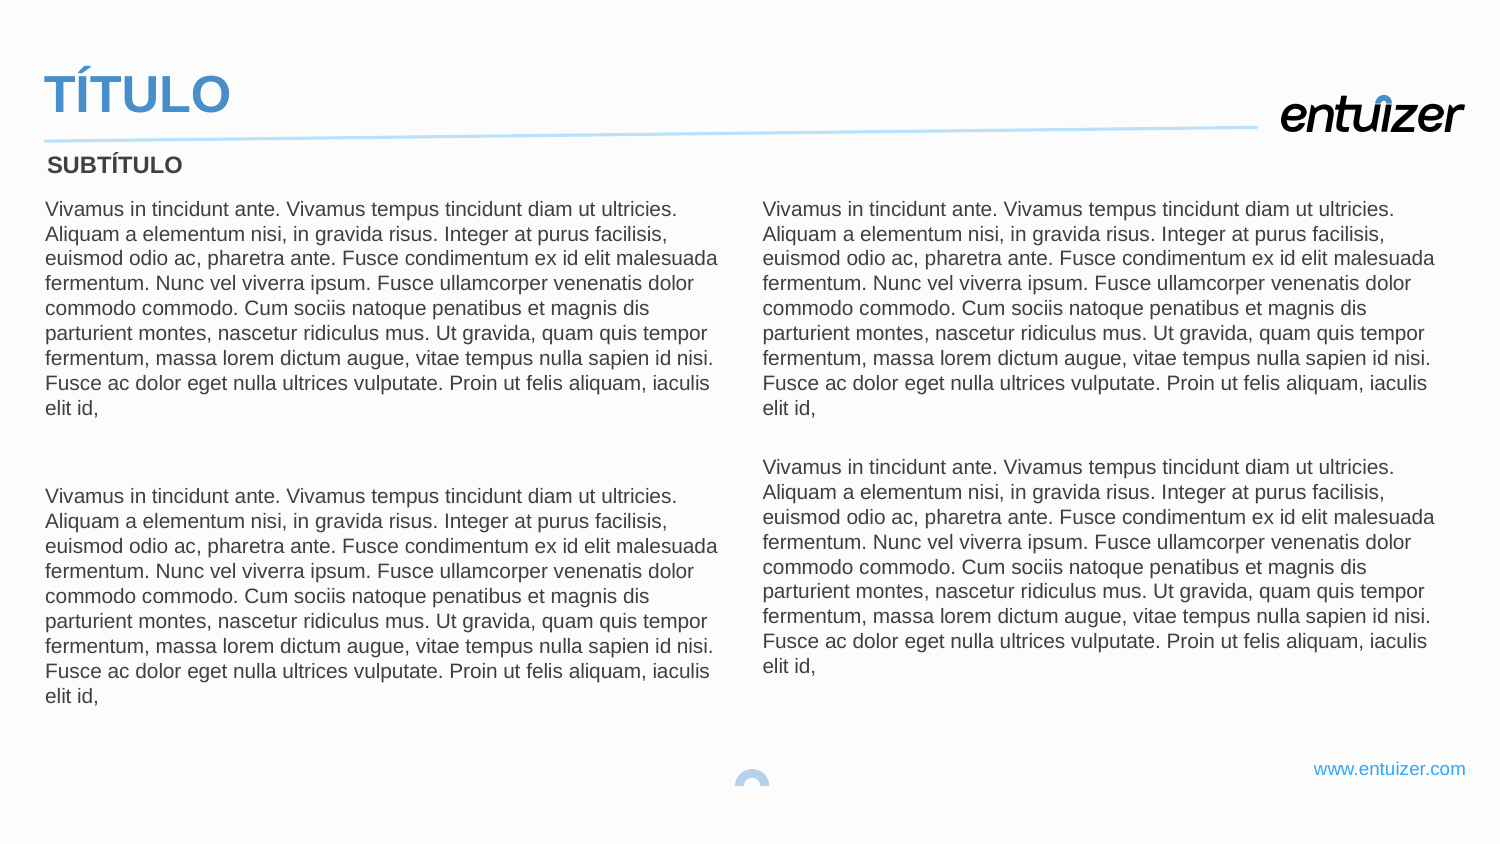

# TÍTULO
SUBTÍTULO
Vivamus in tincidunt ante. Vivamus tempus tincidunt diam ut ultricies. Aliquam a elementum nisi, in gravida risus. Integer at purus facilisis, euismod odio ac, pharetra ante. Fusce condimentum ex id elit malesuada fermentum. Nunc vel viverra ipsum. Fusce ullamcorper venenatis dolor commodo commodo. Cum sociis natoque penatibus et magnis dis parturient montes, nascetur ridiculus mus. Ut gravida, quam quis tempor fermentum, massa lorem dictum augue, vitae tempus nulla sapien id nisi. Fusce ac dolor eget nulla ultrices vulputate. Proin ut felis aliquam, iaculis elit id,

Vivamus in tincidunt ante. Vivamus tempus tincidunt diam ut ultricies. Aliquam a elementum nisi, in gravida risus. Integer at purus facilisis, euismod odio ac, pharetra ante. Fusce condimentum ex id elit malesuada fermentum. Nunc vel viverra ipsum. Fusce ullamcorper venenatis dolor commodo commodo. Cum sociis natoque penatibus et magnis dis parturient montes, nascetur ridiculus mus. Ut gravida, quam quis tempor fermentum, massa lorem dictum augue, vitae tempus nulla sapien id nisi. Fusce ac dolor eget nulla ultrices vulputate. Proin ut felis aliquam, iaculis elit id,

Vivamus in tincidunt ante. Vivamus tempus tincidunt diam ut ultricies. Aliquam a elementum nisi, in gravida risus. Integer at purus facilisis, euismod odio ac, pharetra ante. Fusce condimentum ex id elit malesuada fermentum. Nunc vel viverra ipsum. Fusce ullamcorper venenatis dolor commodo commodo. Cum sociis natoque penatibus et magnis dis parturient montes, nascetur ridiculus mus. Ut gravida, quam quis tempor fermentum, massa lorem dictum augue, vitae tempus nulla sapien id nisi. Fusce ac dolor eget nulla ultrices vulputate. Proin ut felis aliquam, iaculis elit id,

Vivamus in tincidunt ante. Vivamus tempus tincidunt diam ut ultricies. Aliquam a elementum nisi, in gravida risus. Integer at purus facilisis, euismod odio ac, pharetra ante. Fusce condimentum ex id elit malesuada fermentum. Nunc vel viverra ipsum. Fusce ullamcorper venenatis dolor commodo commodo. Cum sociis natoque penatibus et magnis dis parturient montes, nascetur ridiculus mus. Ut gravida, quam quis tempor fermentum, massa lorem dictum augue, vitae tempus nulla sapien id nisi. Fusce ac dolor eget nulla ultrices vulputate. Proin ut felis aliquam, iaculis elit id,